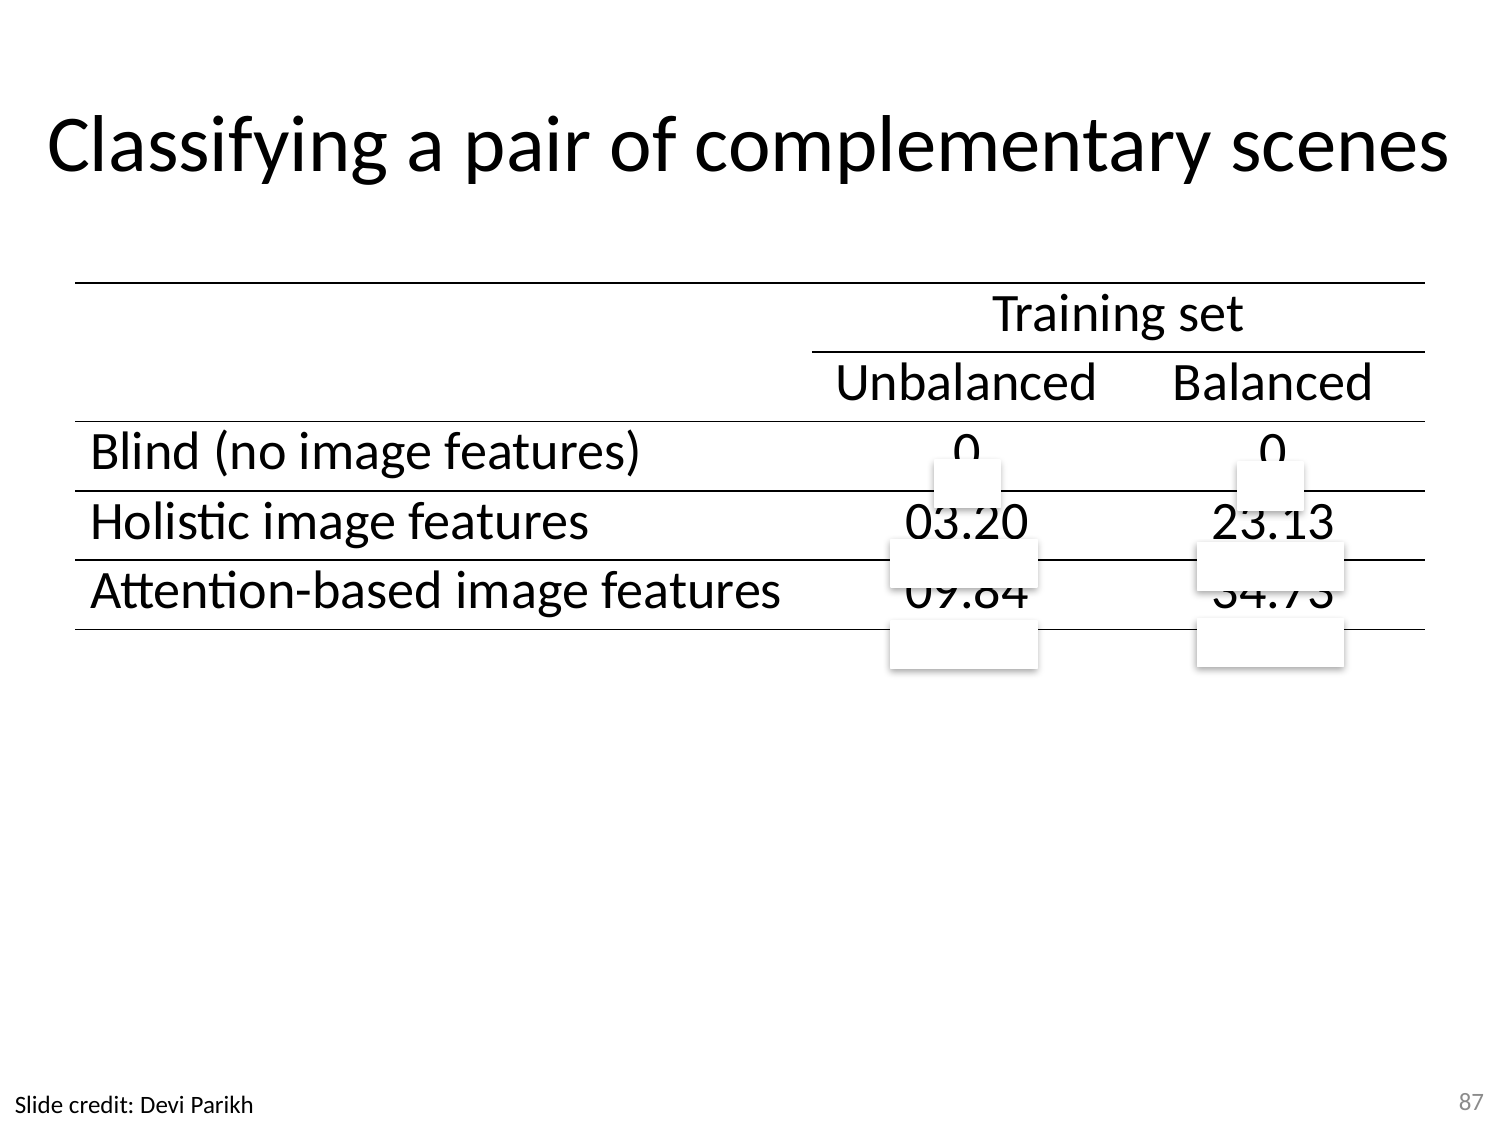

# Classifying a pair of complementary scenes
|  | Training set |  |
| --- | --- | --- |
|  | Unbalanced | Balanced |
| Blind (no image features) | 0 | 0 |
| Holistic image features | 03.20 | 23.13 |
| Attention-based image features | 09.84 | 34.73 |

87